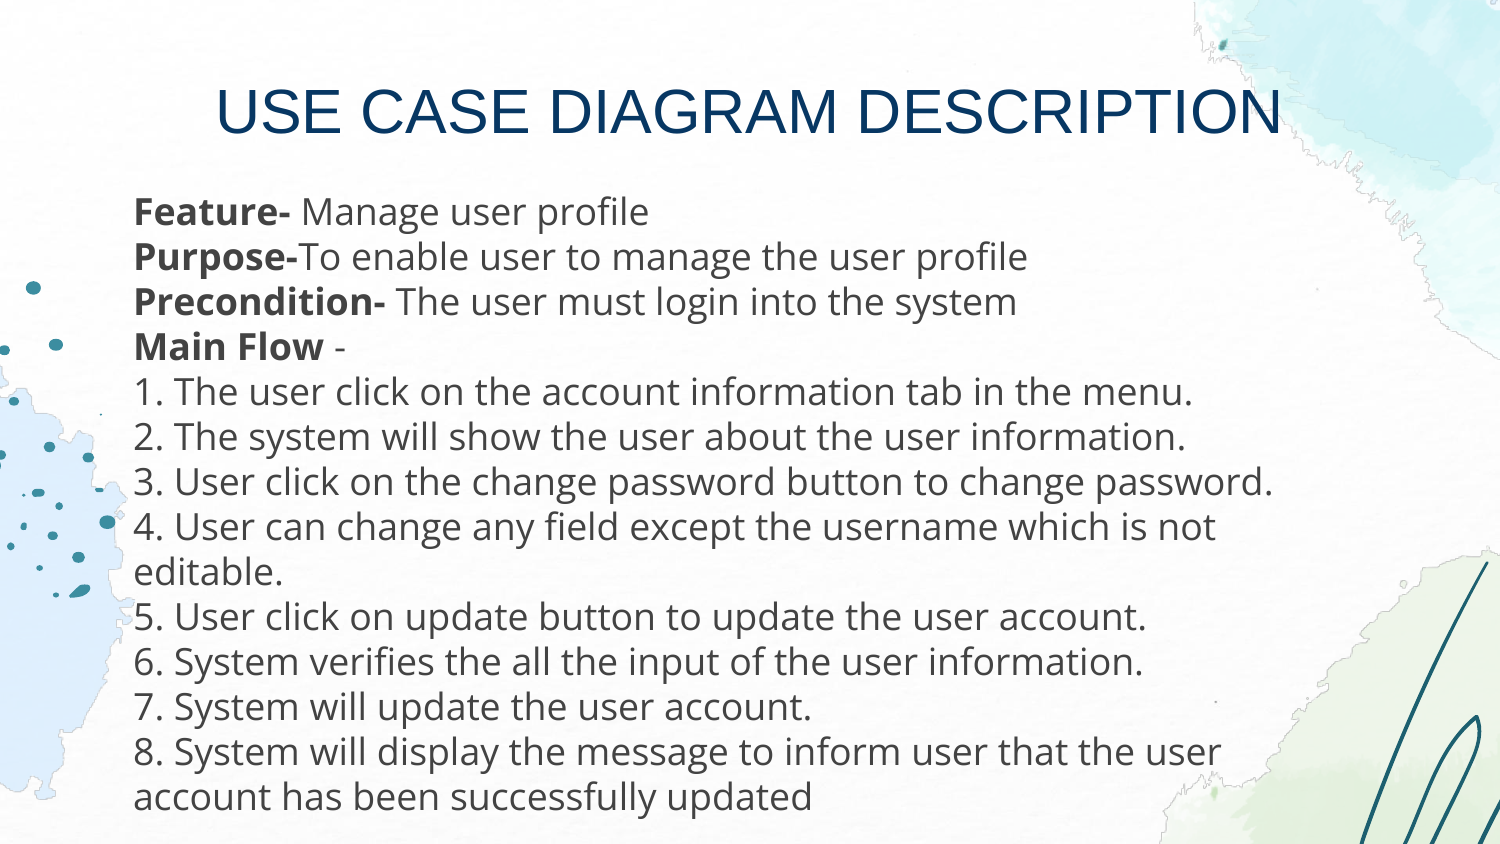

# USE CASE DIAGRAM DESCRIPTION
Feature- Manage user profile
Purpose-To enable user to manage the user profile
Precondition- The user must login into the system
Main Flow -
1. The user click on the account information tab in the menu.
2. The system will show the user about the user information.
3. User click on the change password button to change password.
4. User can change any field except the username which is not editable.
5. User click on update button to update the user account.
6. System verifies the all the input of the user information.
7. System will update the user account.
8. System will display the message to inform user that the user account has been successfully updated